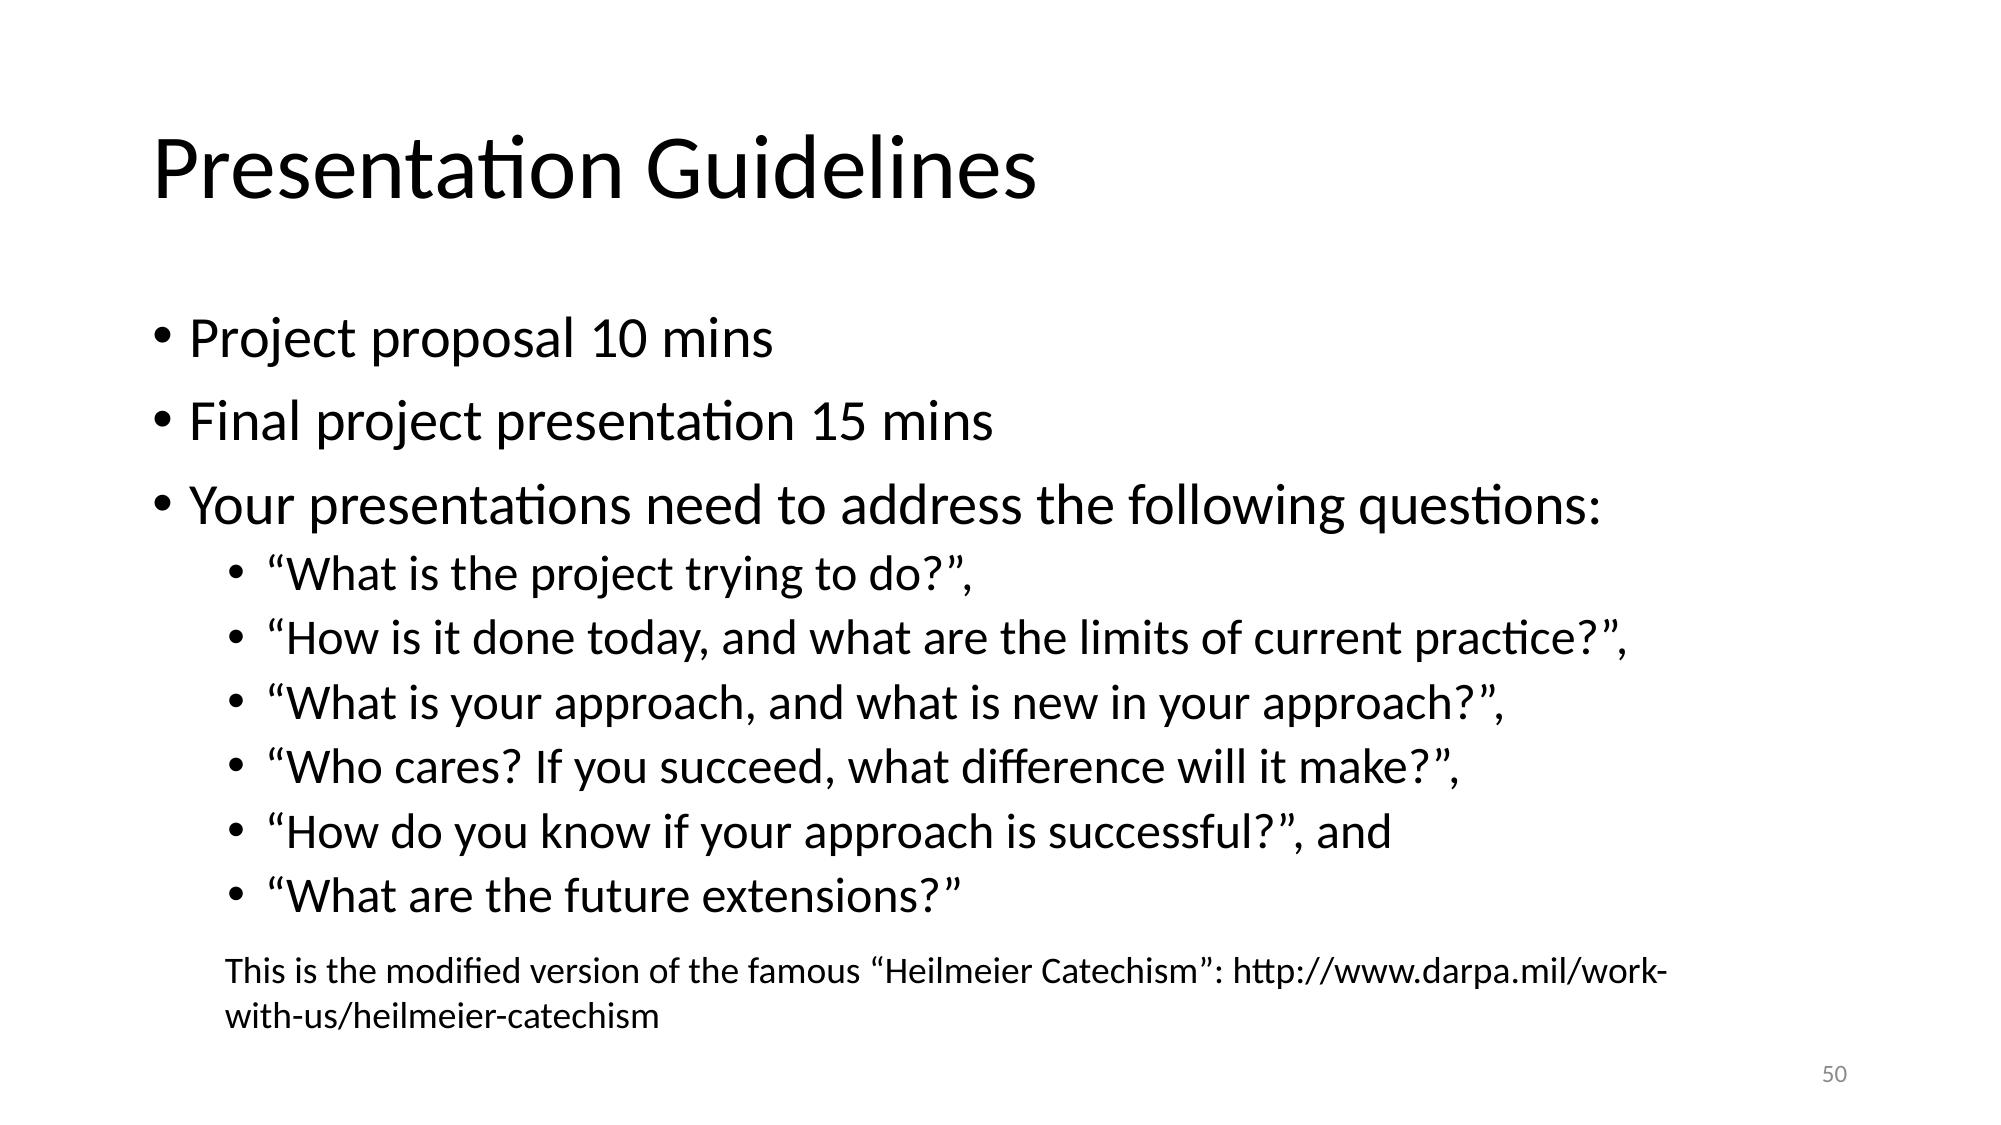

# Presentation Guidelines
Project proposal 10 mins
Final project presentation 15 mins
Your presentations need to address the following questions:
“What is the project trying to do?”,
“How is it done today, and what are the limits of current practice?”,
“What is your approach, and what is new in your approach?”,
“Who cares? If you succeed, what difference will it make?”,
“How do you know if your approach is successful?”, and
“What are the future extensions?”

This is the modified version of the famous “Heilmeier Catechism”: http://www.darpa.mil/work-with-us/heilmeier-catechism
50